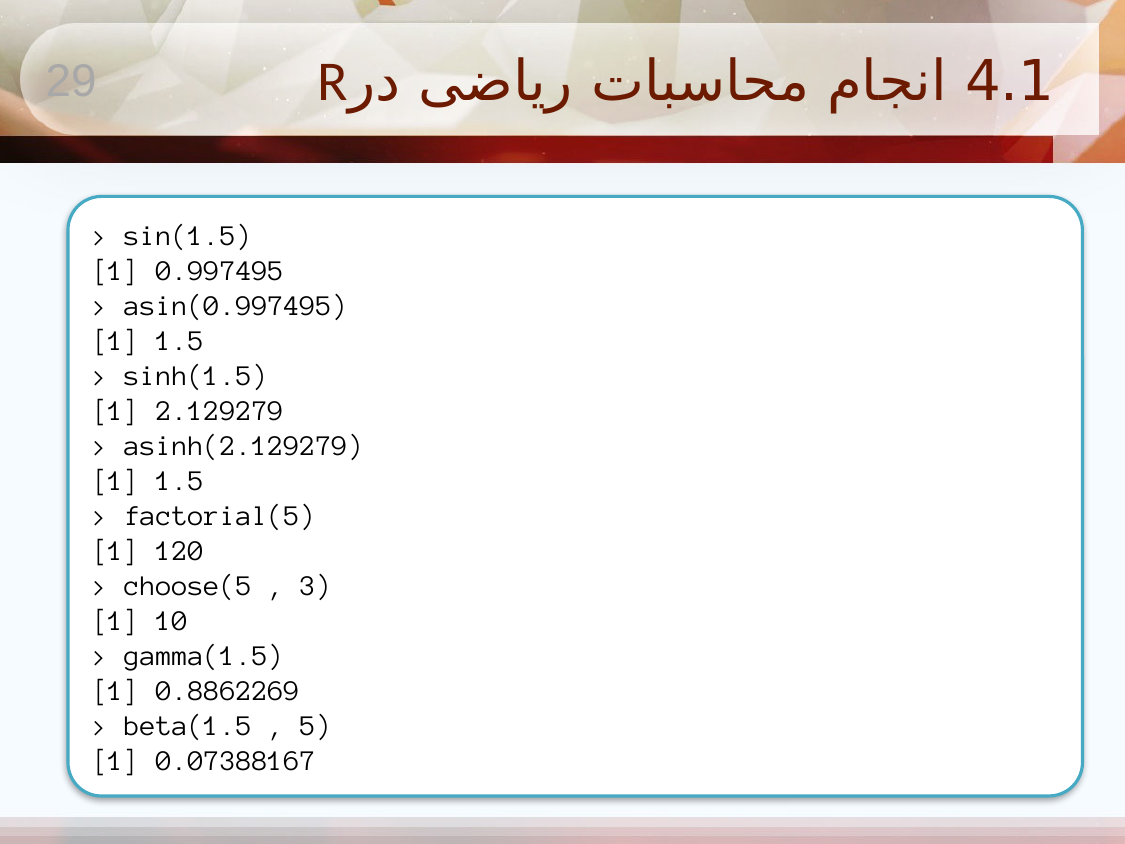

# 4.1 انجام محاسبات ریاضی درR
29

> sin(1.5)
[1] 0.997495
> asin(0.997495)
[1] 1.5
> sinh(1.5)
[1] 2.129279
> asinh(2.129279)
[1] 1.5
> factorial(5)
[1] 120
> choose(5 , 3)
[1] 10
> gamma(1.5)
[1] 0.8862269
> beta(1.5 , 5)
[1] 0.07388167